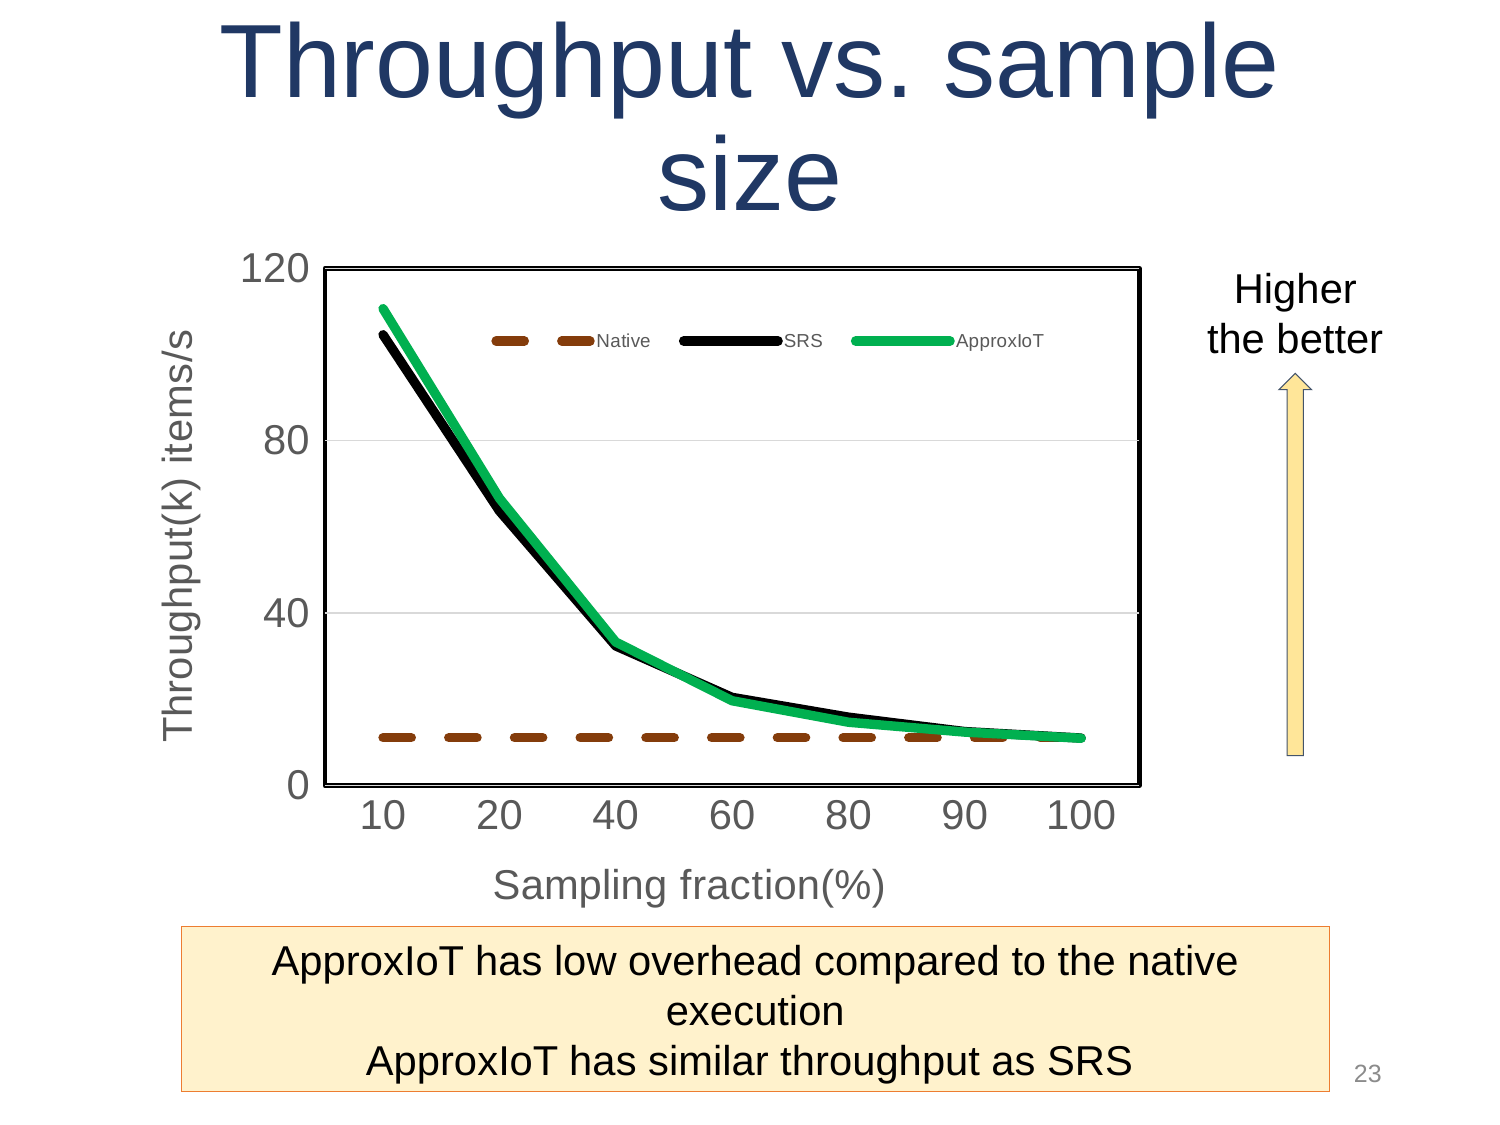

# Throughput vs. sample size

### Chart

| Category | Native | SRS | ApproxIoT |
|---|---|---|---|
| 10 | 11.134 | 104.604 | 110.656 |
| 20 | 11.134 | 63.716 | 66.646 |
| 40 | 11.134 | 32.406 | 33.317 |
| 60 | 11.134 | 20.479 | 19.704 |
| 80 | 11.134 | 15.895 | 14.72 |
| 90 | 11.134 | 12.547 | 12.429 |
| 100 | 11.134 | 11.046 | 11.003 |
Higher
the better

ApproxIoT has low overhead compared to the native execution
ApproxIoT has similar throughput as SRS
23